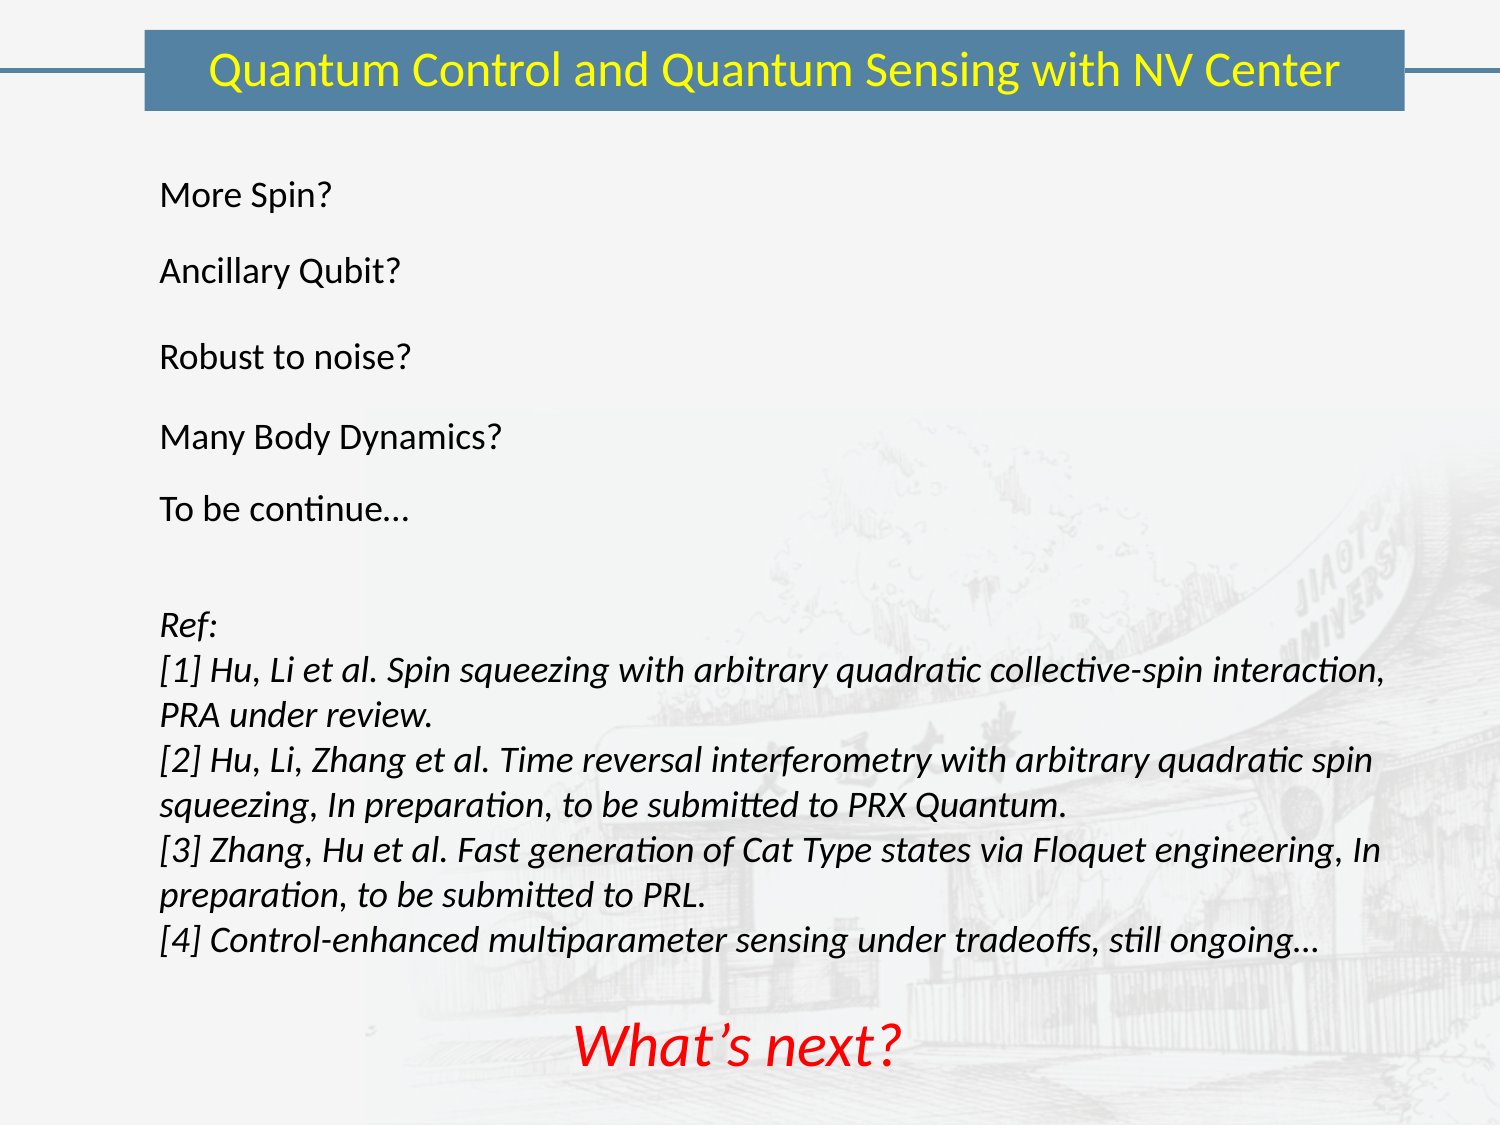

Quantum Control and Quantum Sensing with NV Center
More Spin?
Ancillary Qubit?
Robust to noise?
Many Body Dynamics?
To be continue…
Ref:
[1] Hu, Li et al. Spin squeezing with arbitrary quadratic collective-spin interaction, PRA under review.
[2] Hu, Li, Zhang et al. Time reversal interferometry with arbitrary quadratic spin squeezing, In preparation, to be submitted to PRX Quantum.
[3] Zhang, Hu et al. Fast generation of Cat Type states via Floquet engineering, In preparation, to be submitted to PRL.
[4] Control-enhanced multiparameter sensing under tradeoffs, still ongoing…
What’s next?